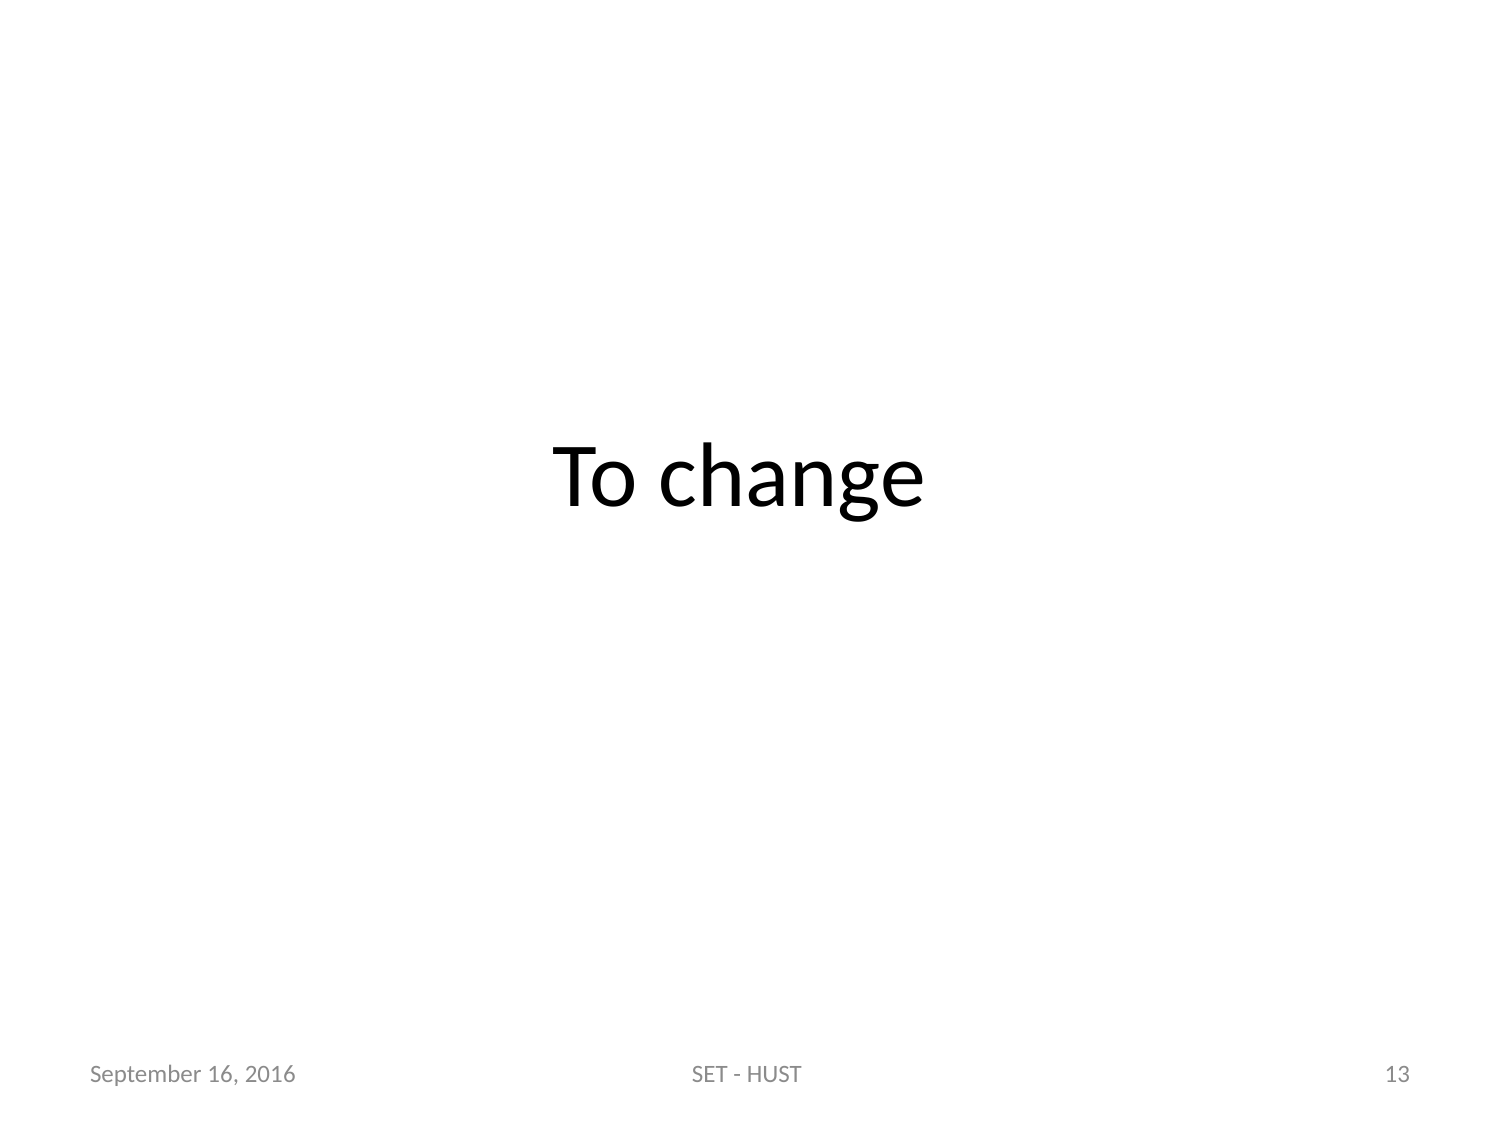

# To change

September 16, 2016
SET - HUST
13